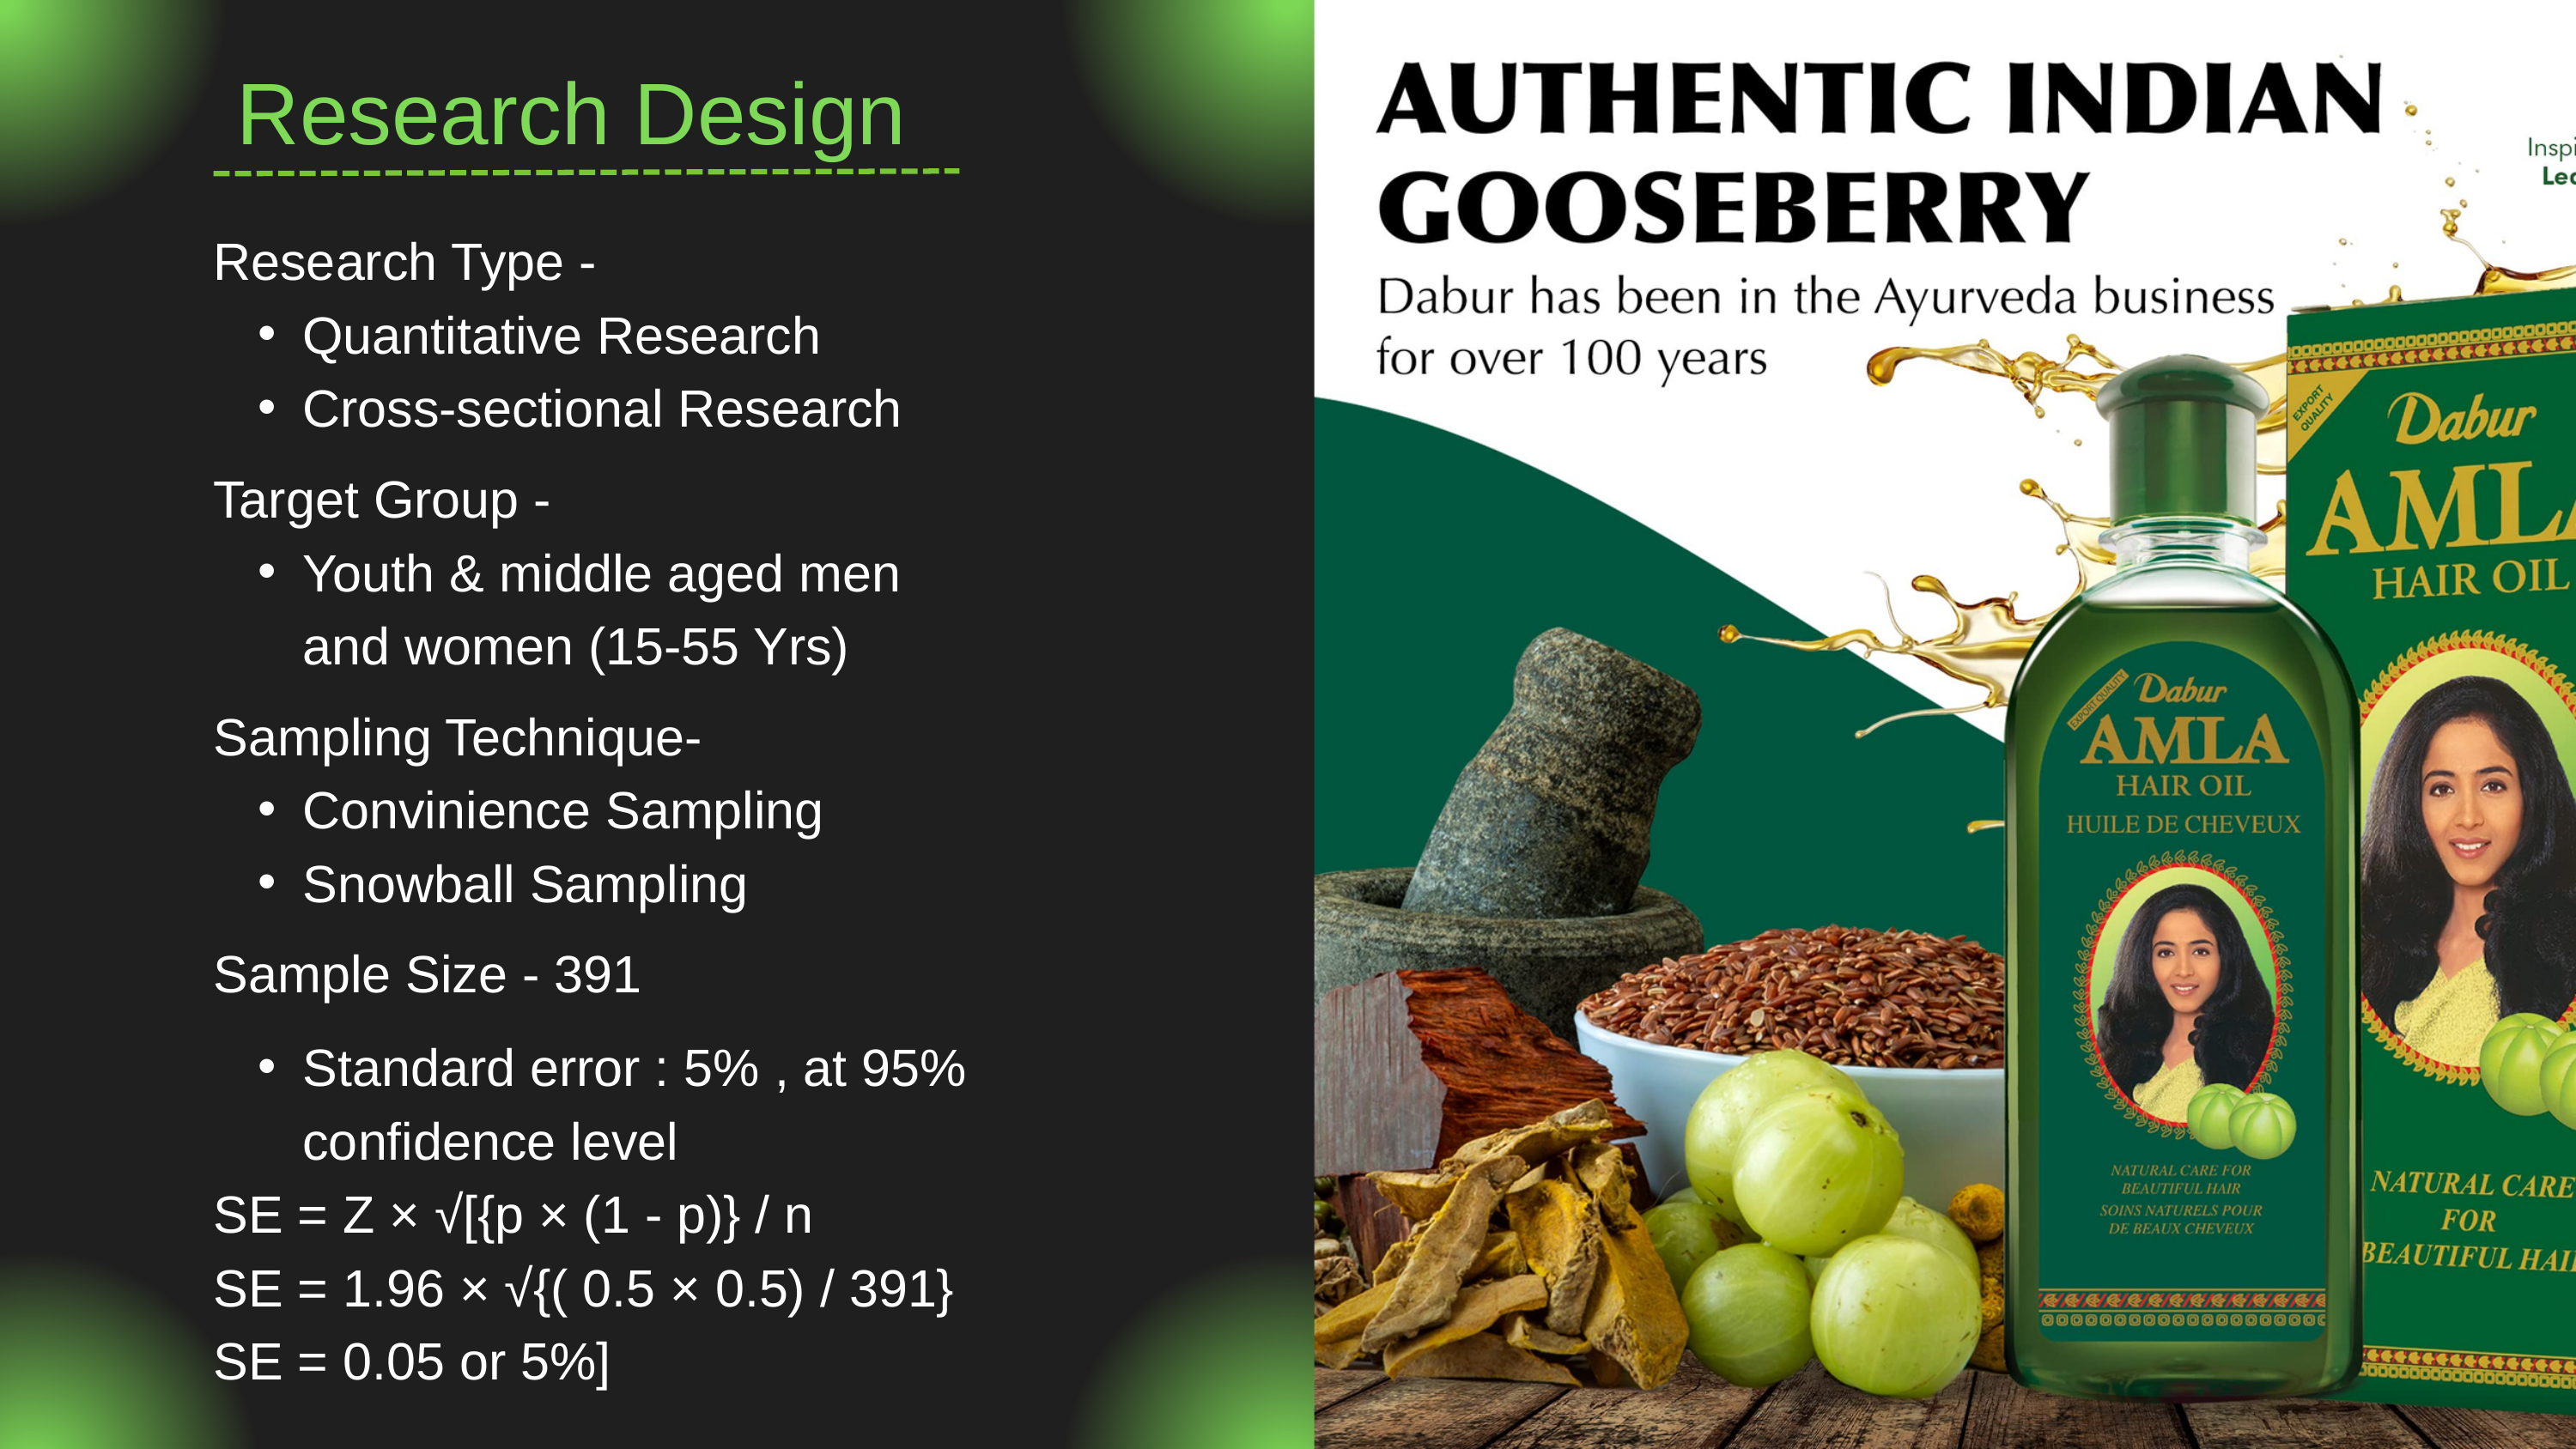

Research Design

Research Type -
Quantitative Research
Cross-sectional Research
Target Group -
Youth & middle aged men and women (15-55 Yrs)
Sampling Technique-
Convinience Sampling
Snowball Sampling
Sample Size - 391
Standard error : 5% , at 95% confidence level
SE = Z × √[{p × (1 - p)} / n
SE = 1.96 × √{( 0.5 × 0.5) / 391}
SE = 0.05 or 5%]